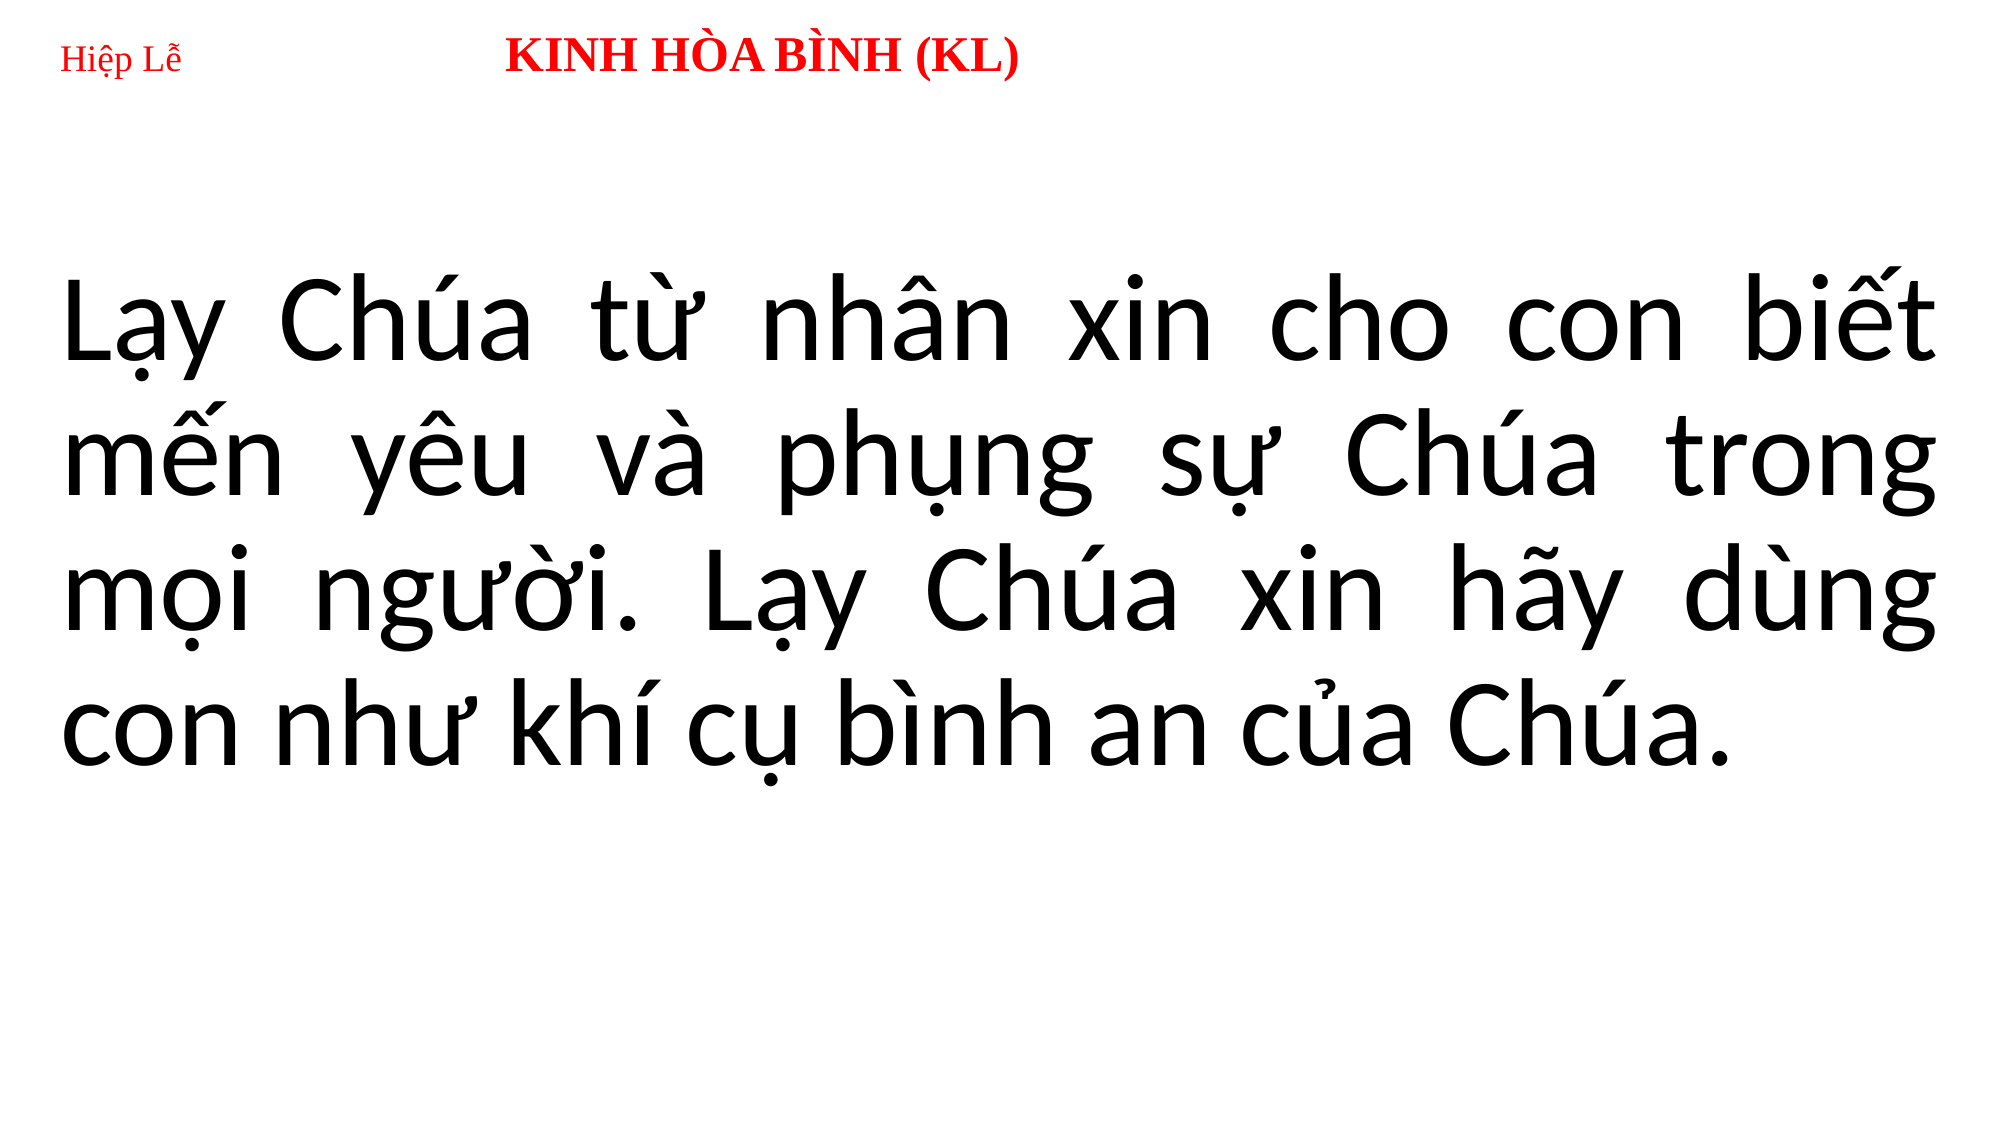

# Hiệp Lễ                                  KINH HÒA BÌNH (KL)
Lạy Chúa từ nhân xin cho con biết mến yêu và phụng sự Chúa trong mọi người. Lạy Chúa xin hãy dùng con như khí cụ bình an của Chúa.